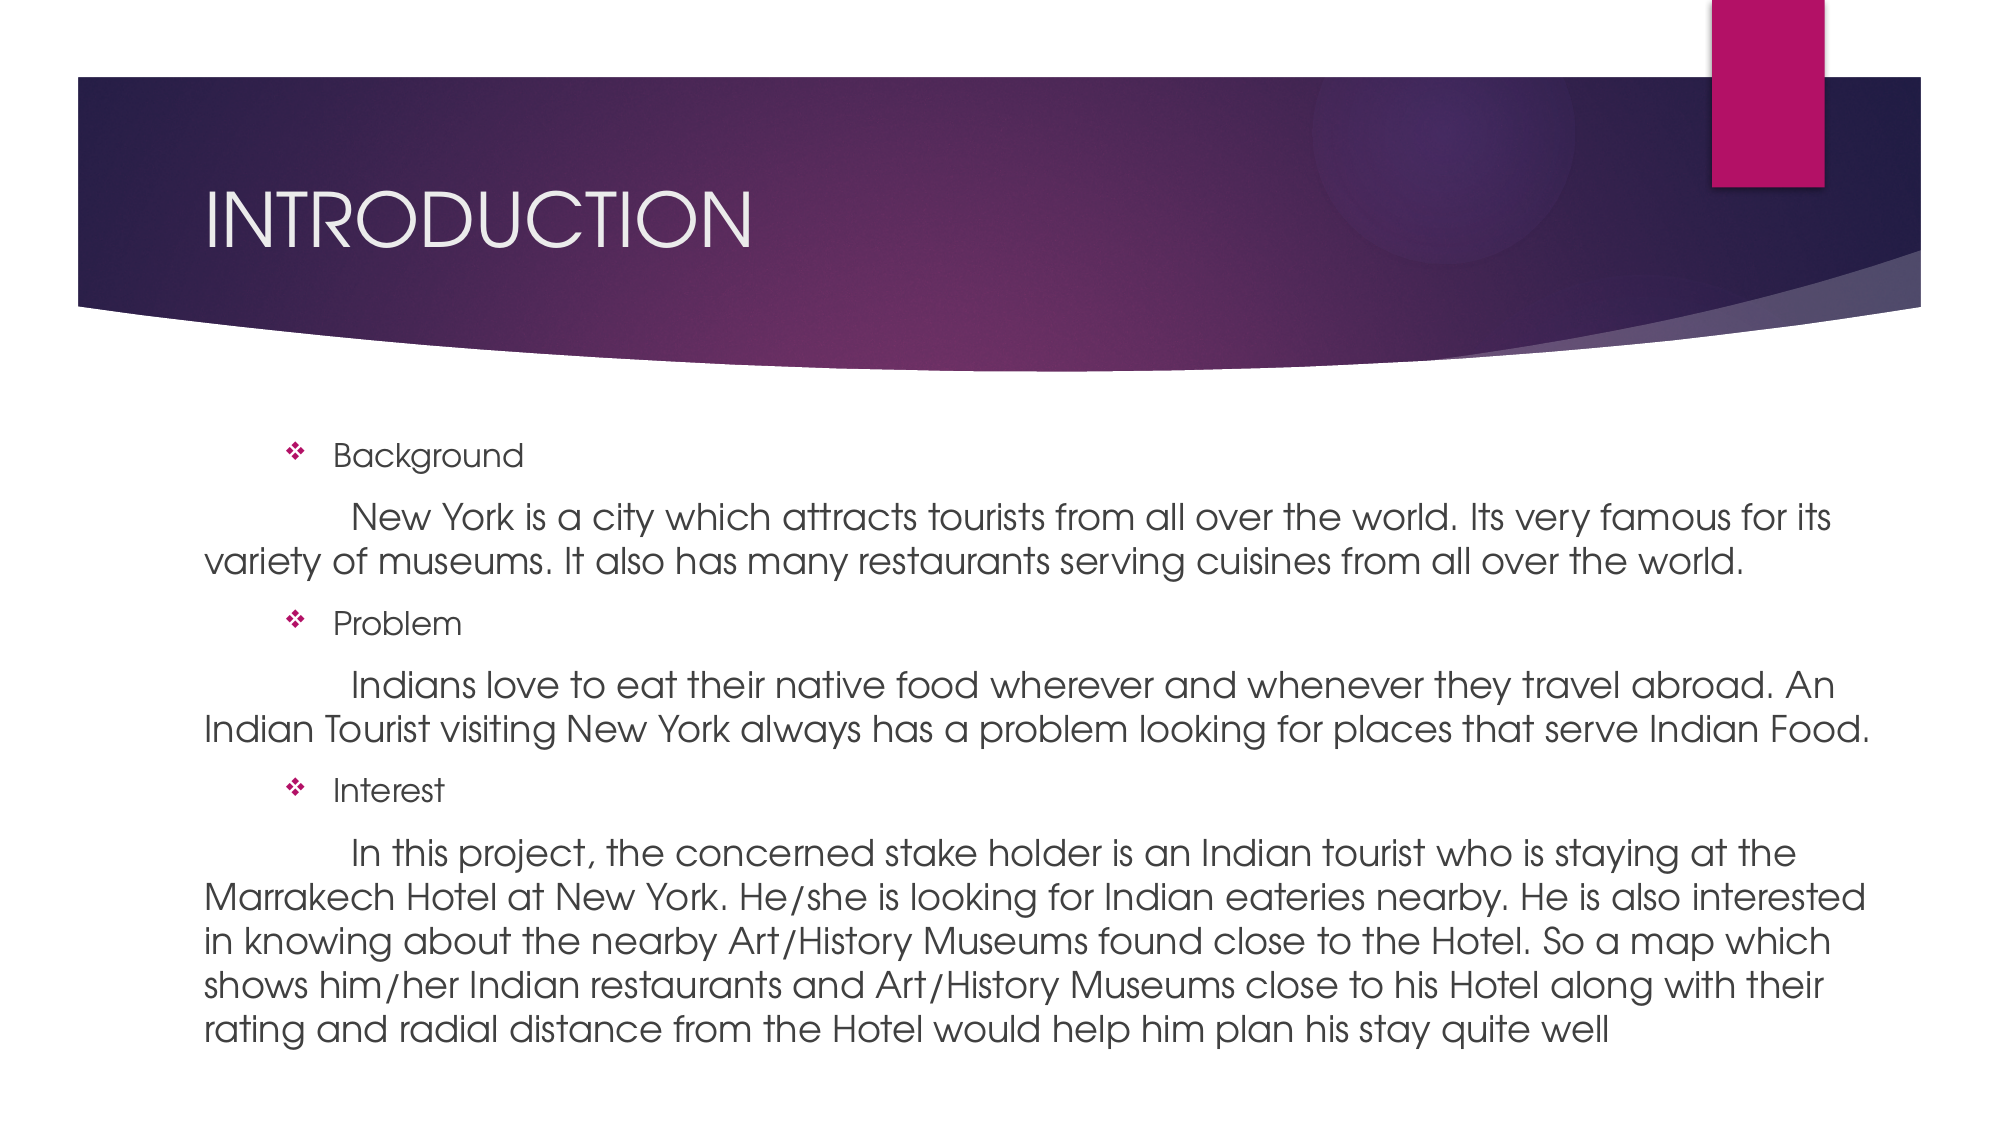

# INTRODUCTION
Background
	New York is a city which attracts tourists from all over the world. Its very famous for its variety of museums. It also has many restaurants serving cuisines from all over the world.
Problem
	Indians love to eat their native food wherever and whenever they travel abroad. An Indian Tourist visiting New York always has a problem looking for places that serve Indian Food.
Interest
	In this project, the concerned stake holder is an Indian tourist who is staying at the Marrakech Hotel at New York. He/she is looking for Indian eateries nearby. He is also interested in knowing about the nearby Art/History Museums found close to the Hotel. So a map which shows him/her Indian restaurants and Art/History Museums close to his Hotel along with their rating and radial distance from the Hotel would help him plan his stay quite well